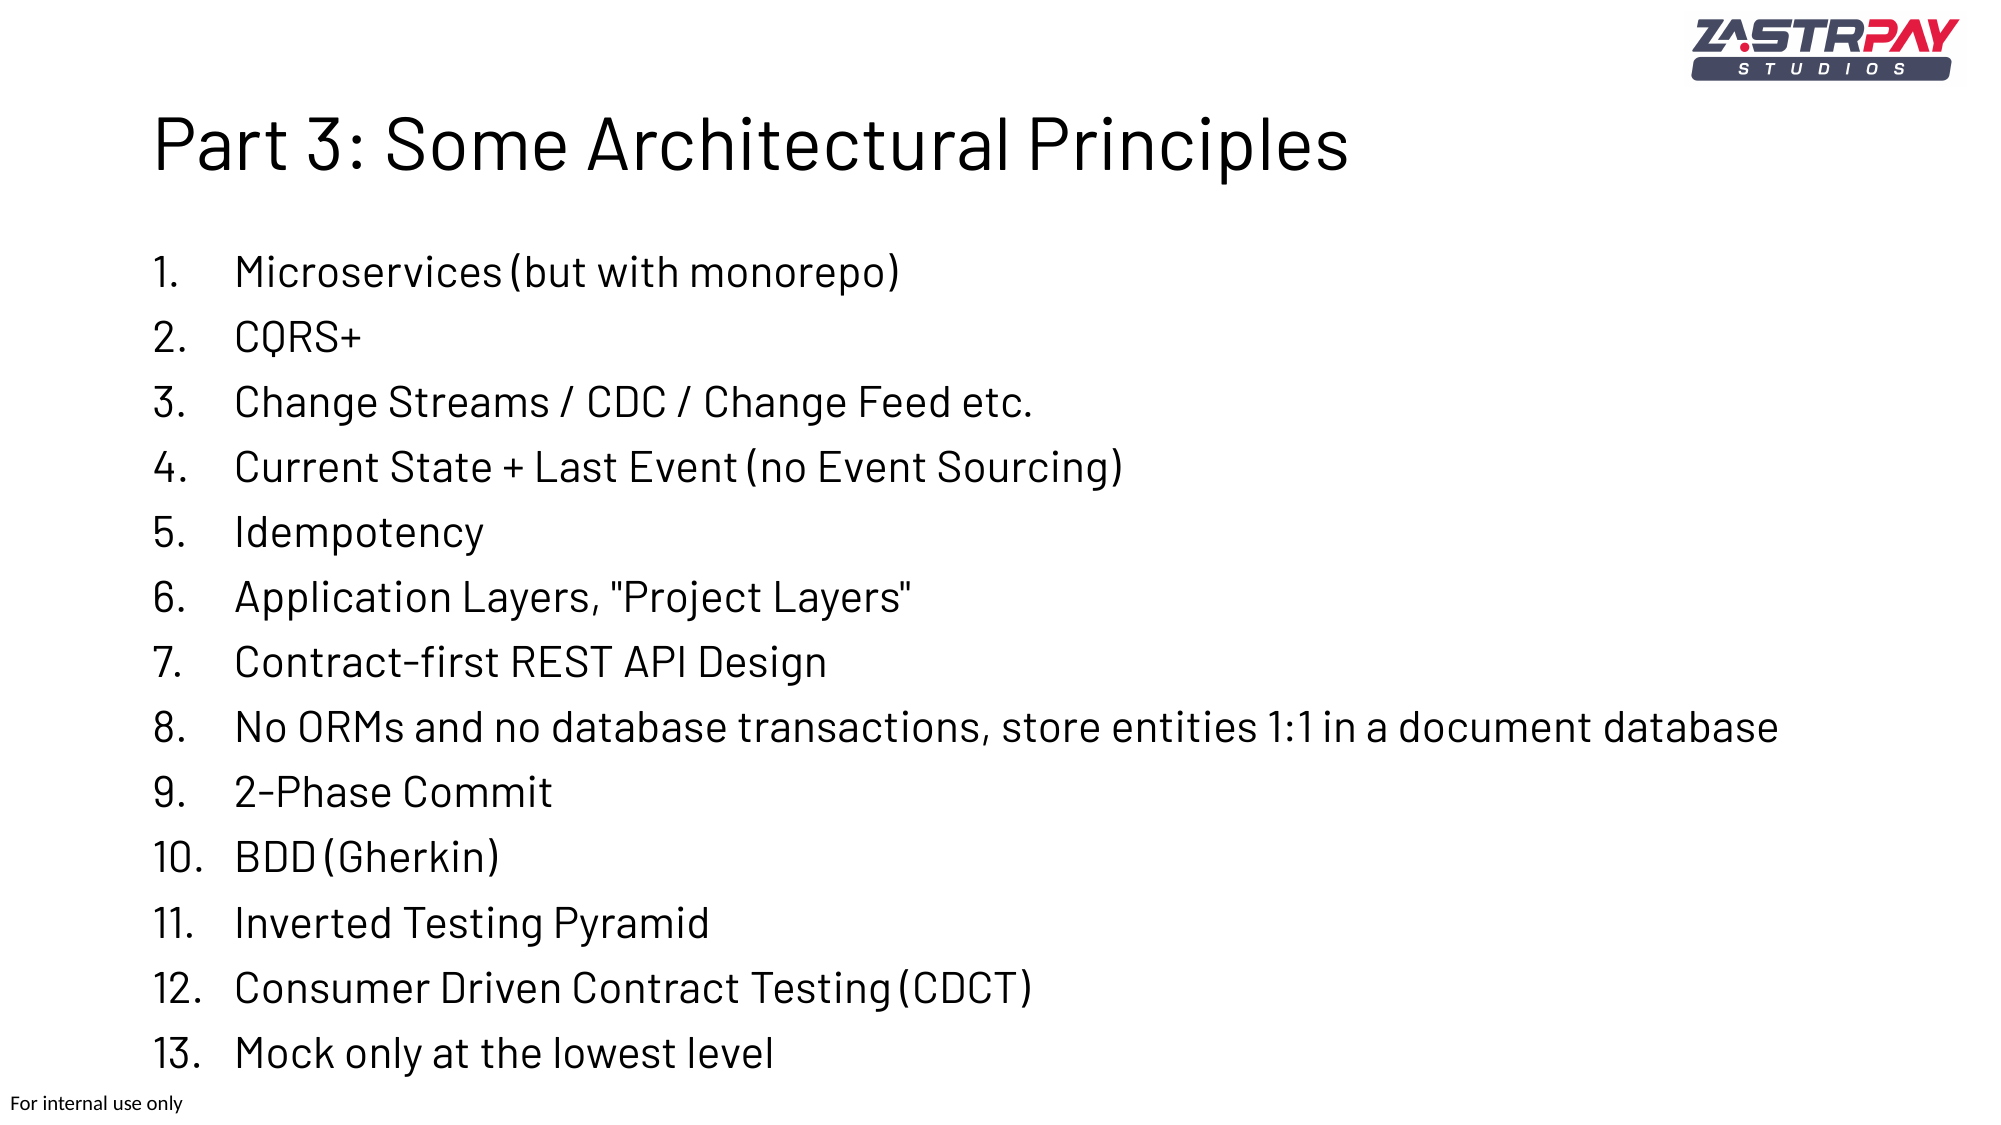

# Part 3: Some Architectural Principles
Microservices (but with monorepo)
CQRS+
Change Streams / CDC / Change Feed etc.
Current State + Last Event (no Event Sourcing)
Idempotency
Application Layers, "Project Layers"
Contract-first REST API Design
No ORMs and no database transactions, store entities 1:1 in a document database
2-Phase Commit
BDD (Gherkin)
Inverted Testing Pyramid
Consumer Driven Contract Testing (CDCT)
Mock only at the lowest level